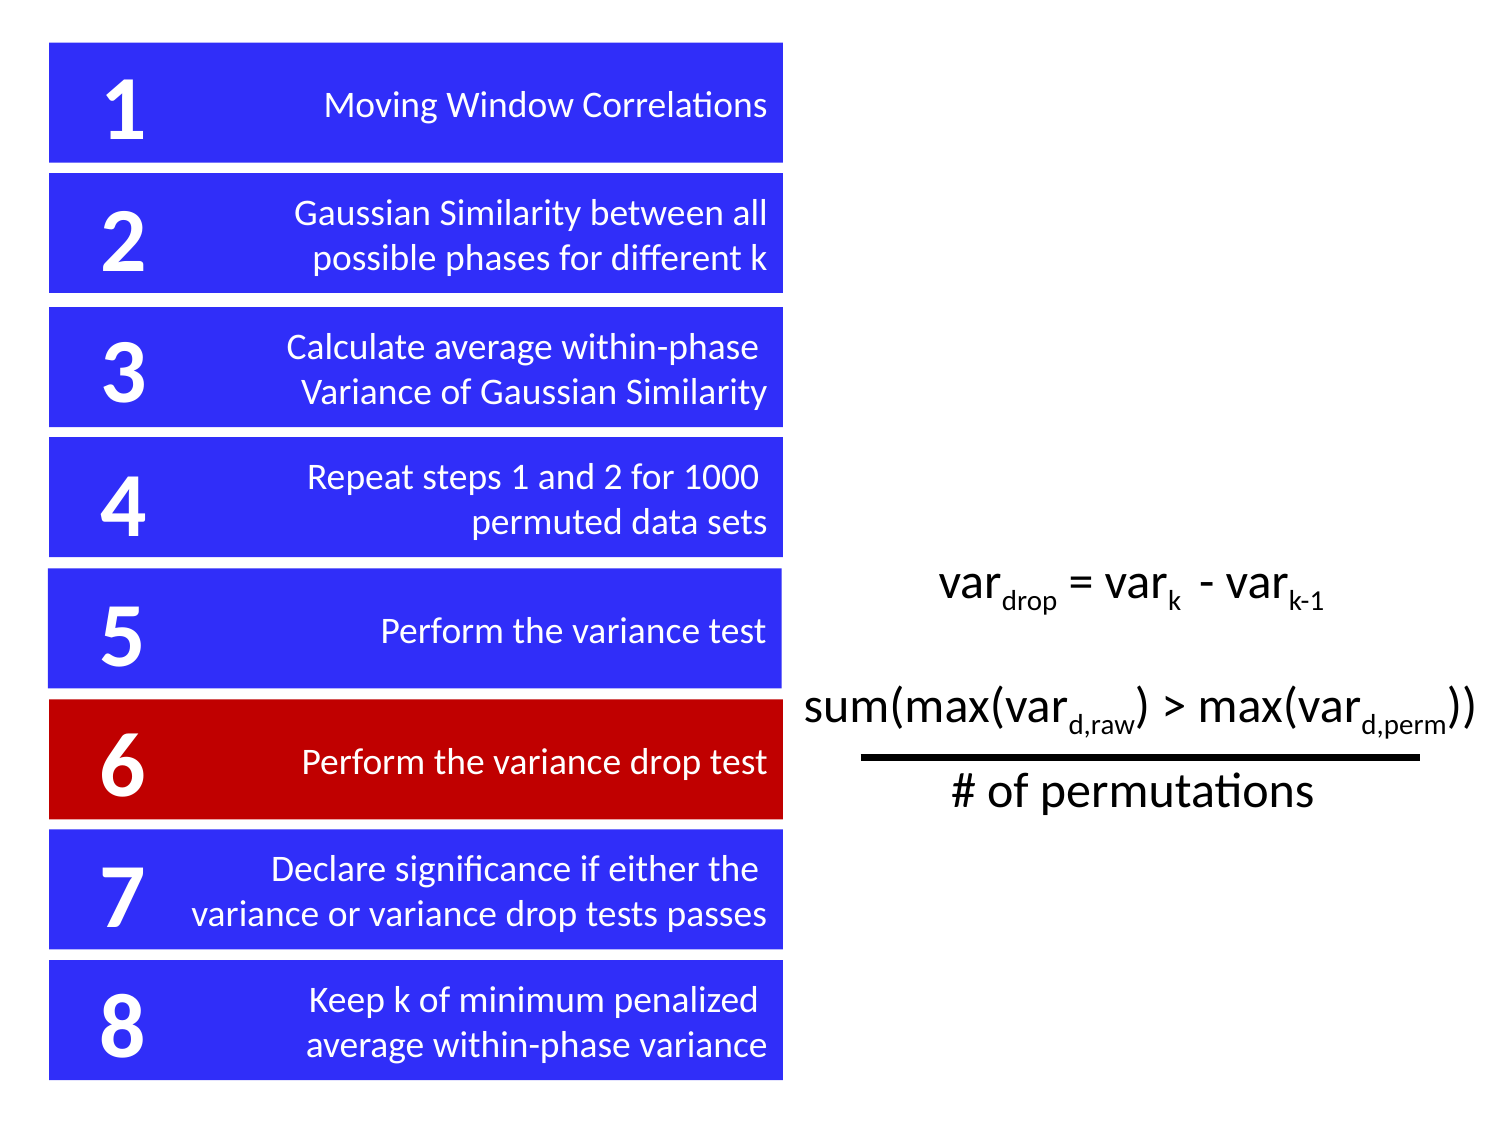

1
Moving Window Correlations
Gaussian Similarity between all
possible phases for different k
2
3
Calculate average within-phase
Variance of Gaussian Similarity
Repeat steps 1 and 2 for 1000
permuted data sets
4
vardrop = vark  - vark-1
Perform the variance test
5
sum(max(vard,raw) > max(vard,perm))
Perform the variance drop test
6
# of permutations
Declare significance if either the
variance or variance drop tests passes
7
Keep k of minimum penalized
average within-phase variance
8